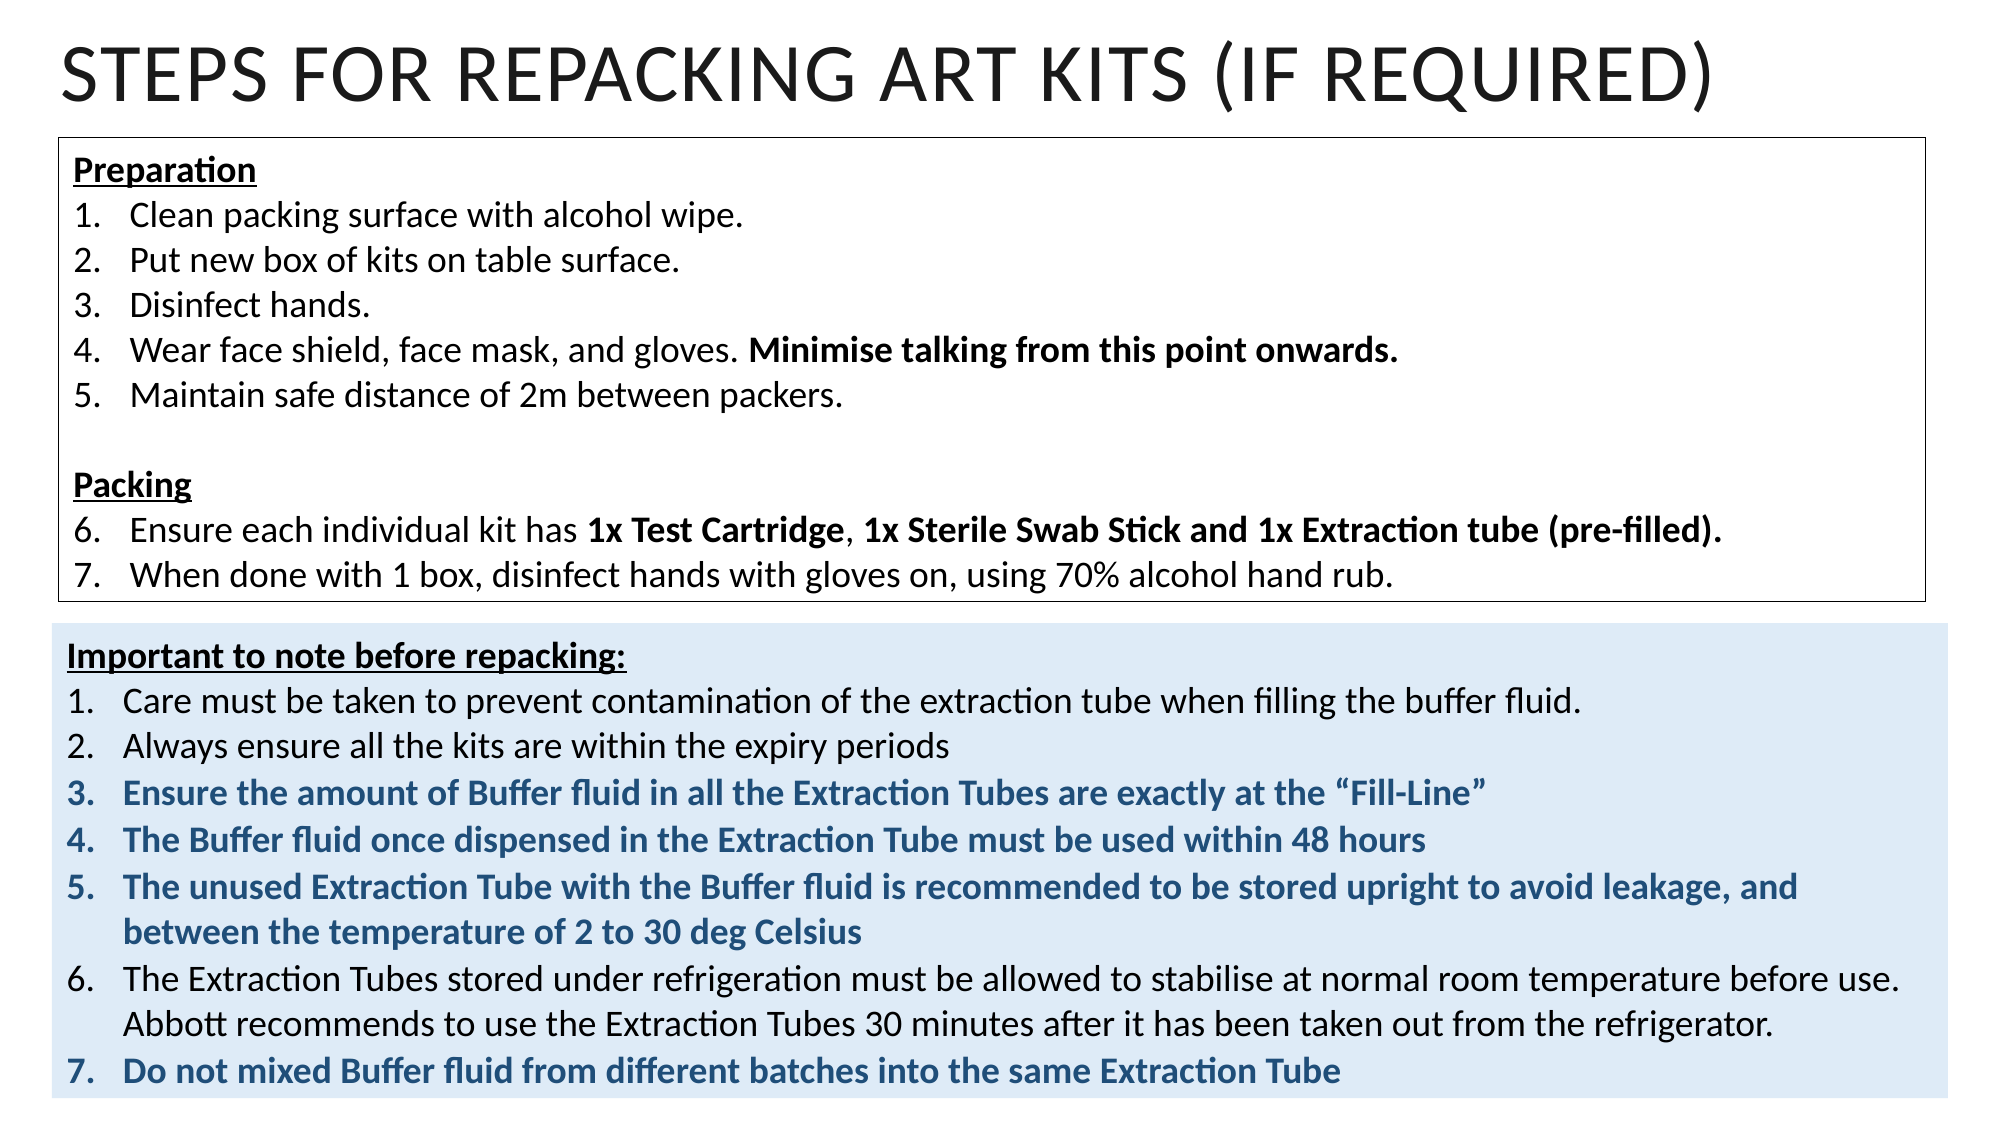

Steps for repacking art kits (IF REQUIRED)
Preparation
Clean packing surface with alcohol wipe.
Put new box of kits on table surface.
Disinfect hands.
Wear face shield, face mask, and gloves. Minimise talking from this point onwards.
Maintain safe distance of 2m between packers.

Packing
Ensure each individual kit has 1x Test Cartridge, 1x Sterile Swab Stick and 1x Extraction tube (pre-filled).
When done with 1 box, disinfect hands with gloves on, using 70% alcohol hand rub.
Important to note before repacking:
Care must be taken to prevent contamination of the extraction tube when filling the buffer fluid.
Always ensure all the kits are within the expiry periods
Ensure the amount of Buffer fluid in all the Extraction Tubes are exactly at the “Fill-Line”
The Buffer fluid once dispensed in the Extraction Tube must be used within 48 hours
The unused Extraction Tube with the Buffer fluid is recommended to be stored upright to avoid leakage, and between the temperature of 2 to 30 deg Celsius
The Extraction Tubes stored under refrigeration must be allowed to stabilise at normal room temperature before use. Abbott recommends to use the Extraction Tubes 30 minutes after it has been taken out from the refrigerator.
Do not mixed Buffer fluid from different batches into the same Extraction Tube
3